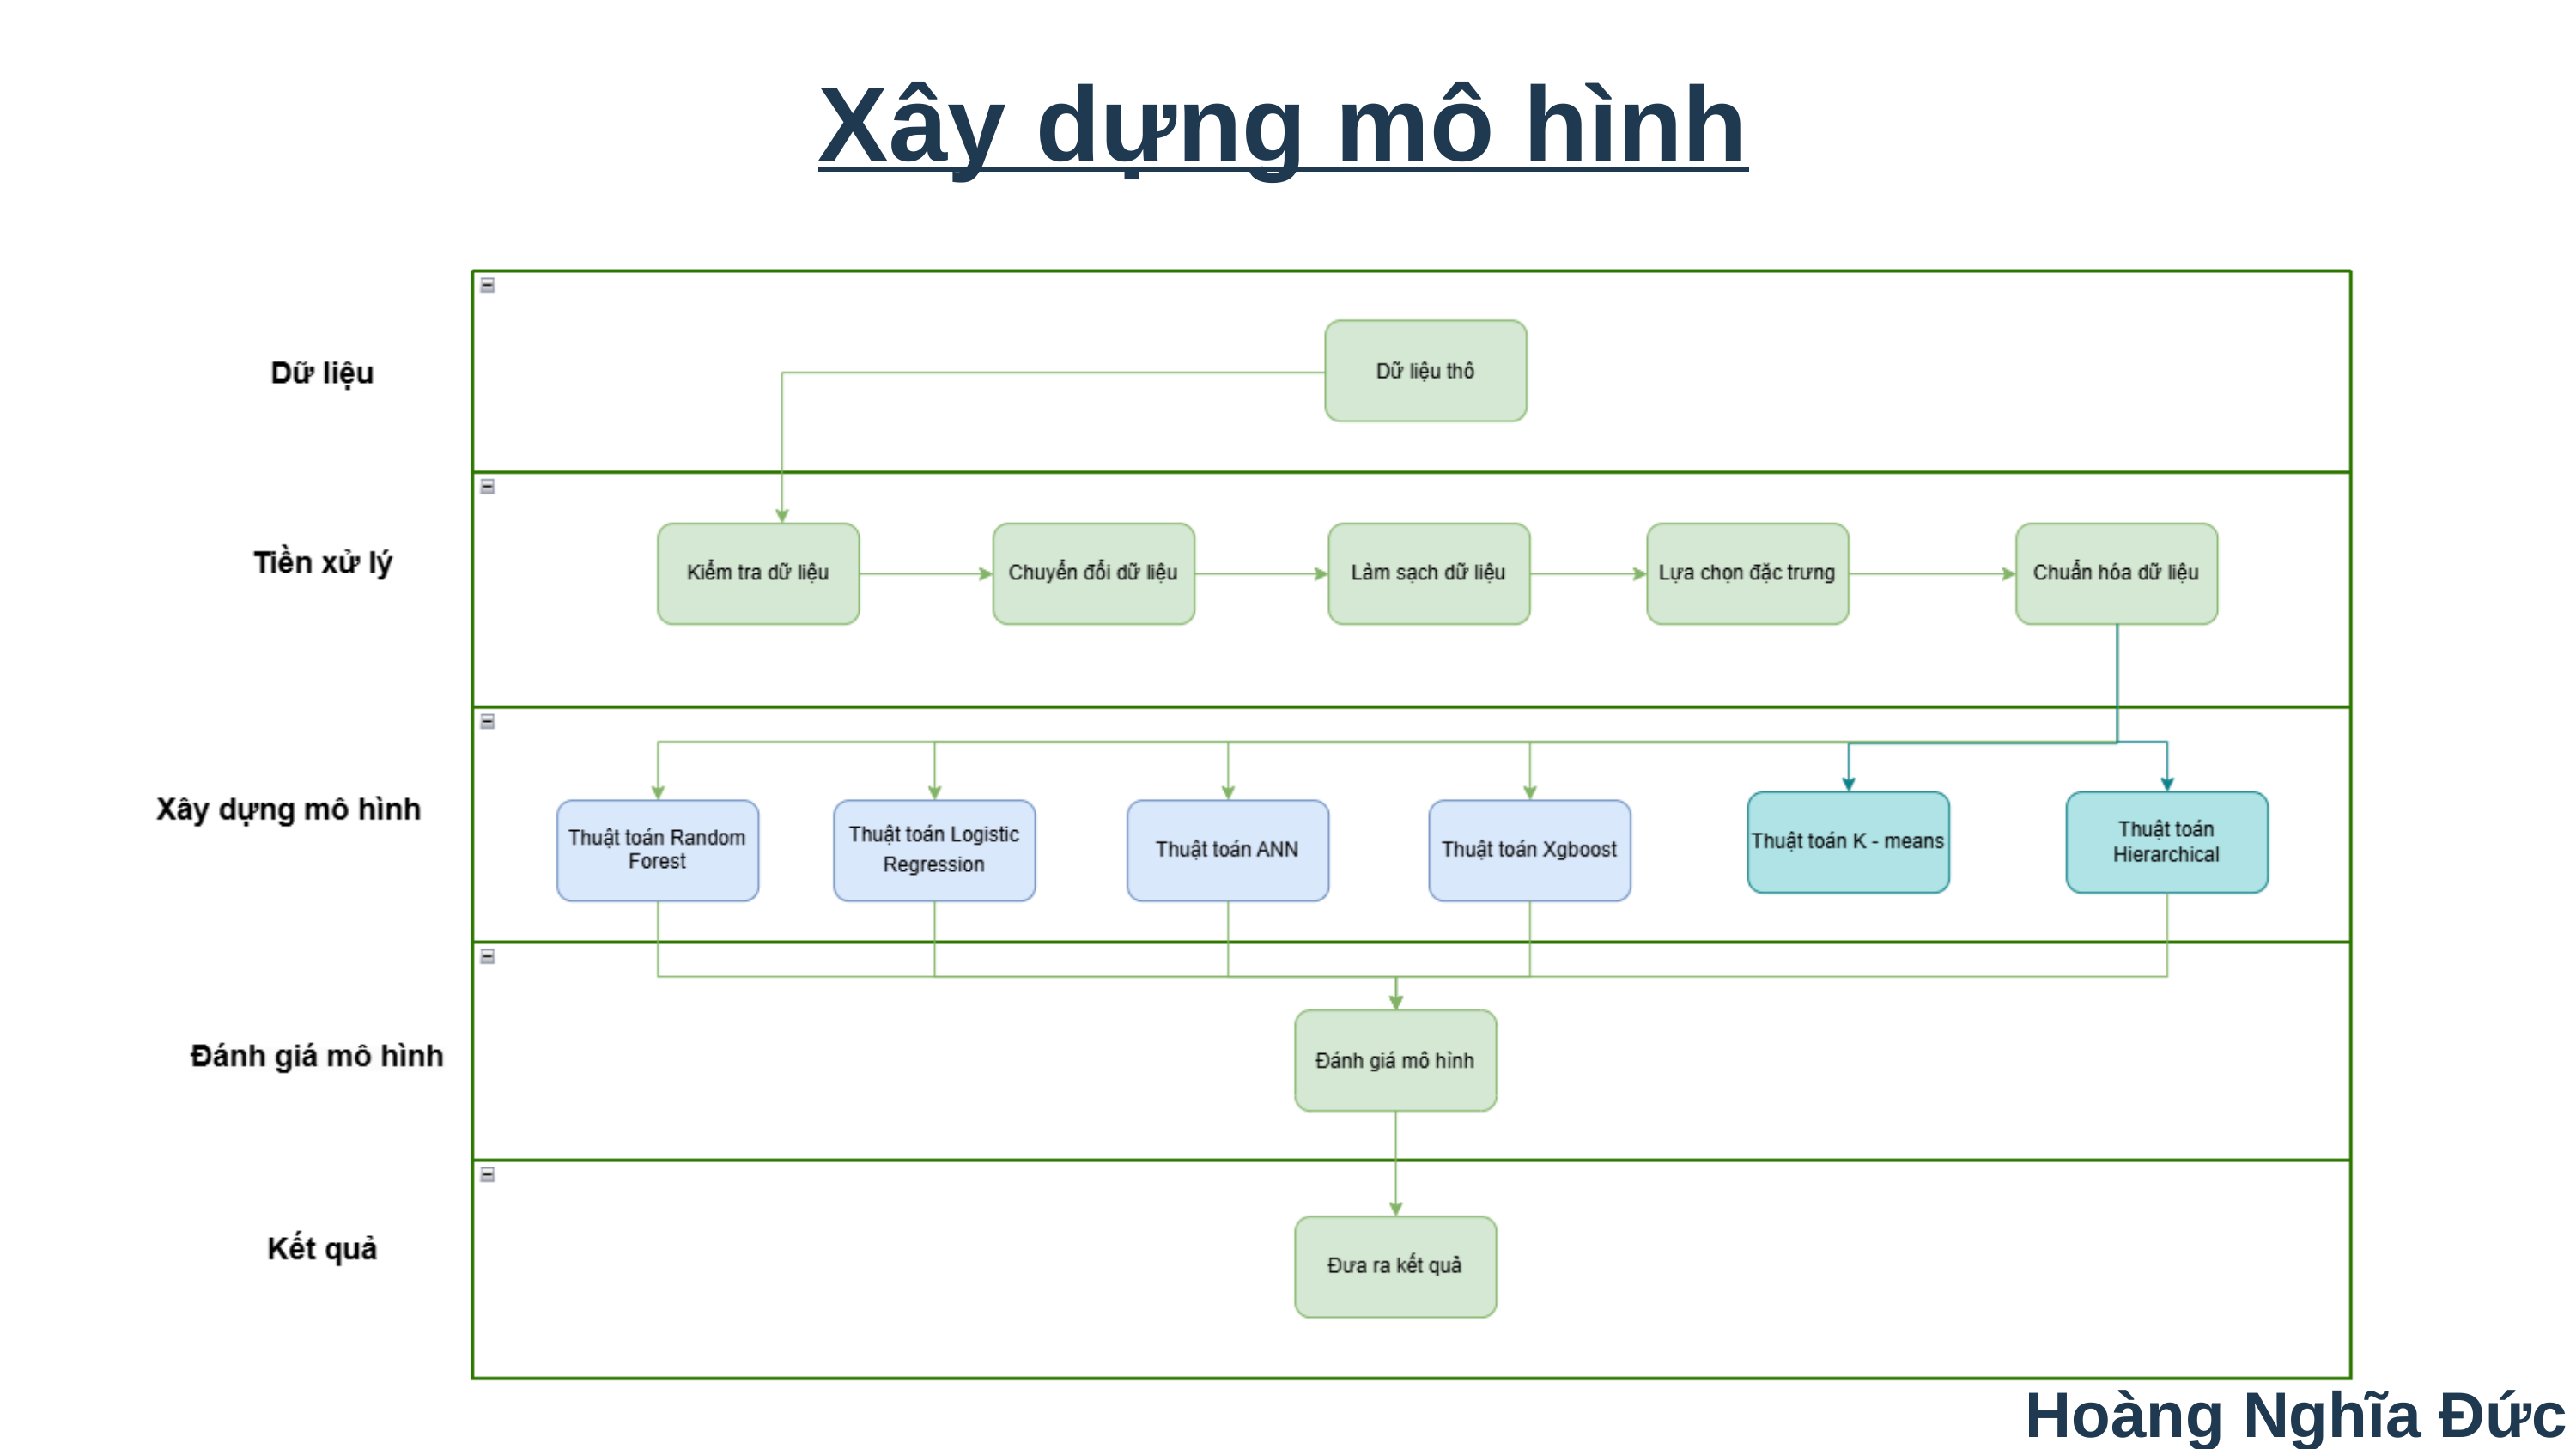

Xây dựng mô hình

Hoàng Nghĩa Đức